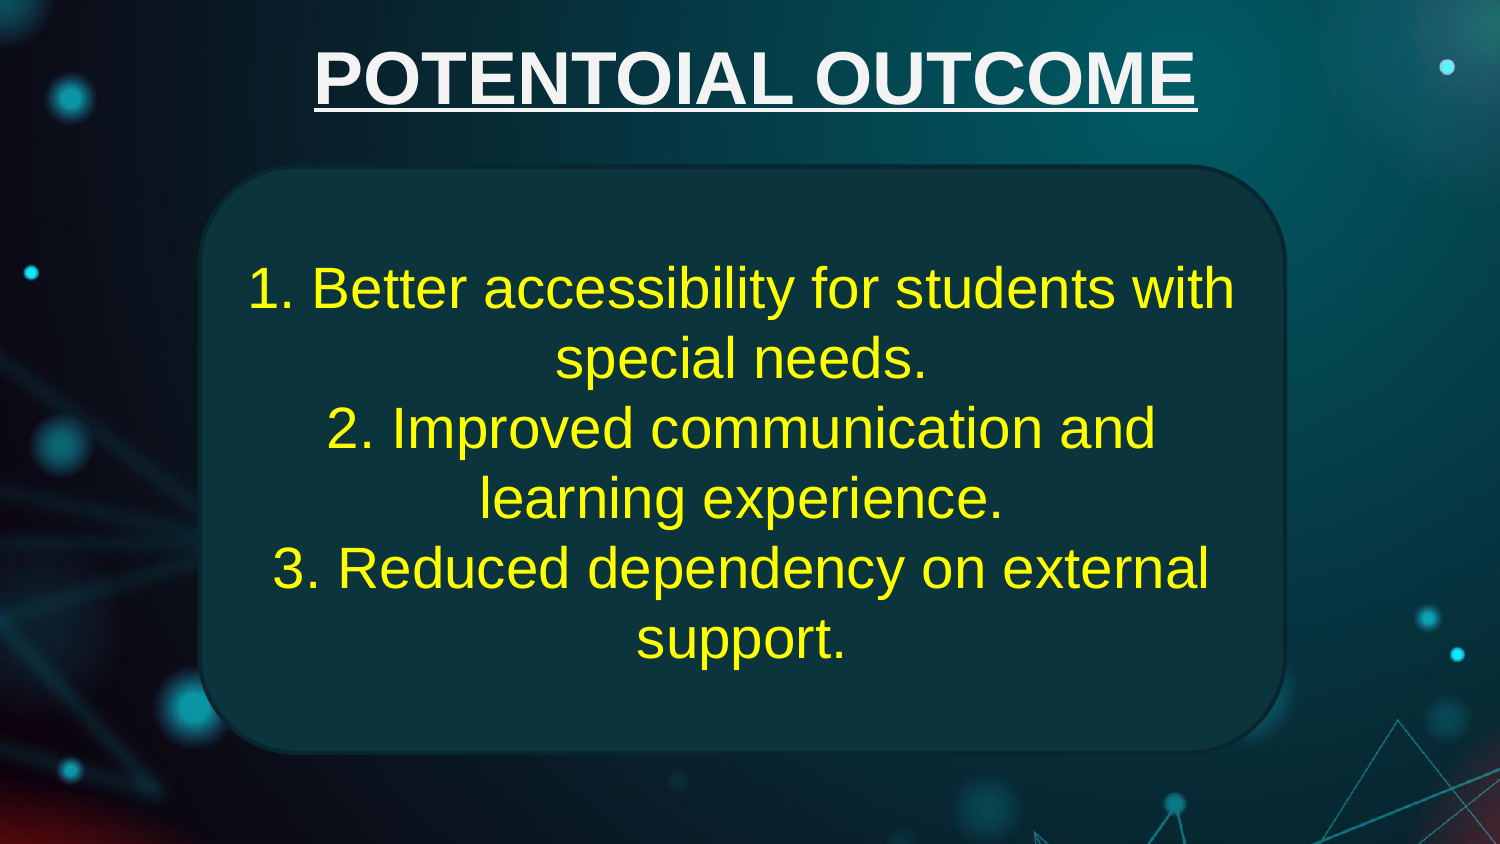

# POTENTOIAL OUTCOME
1. Better accessibility for students with special needs.
2. Improved communication and learning experience.
3. Reduced dependency on external support.